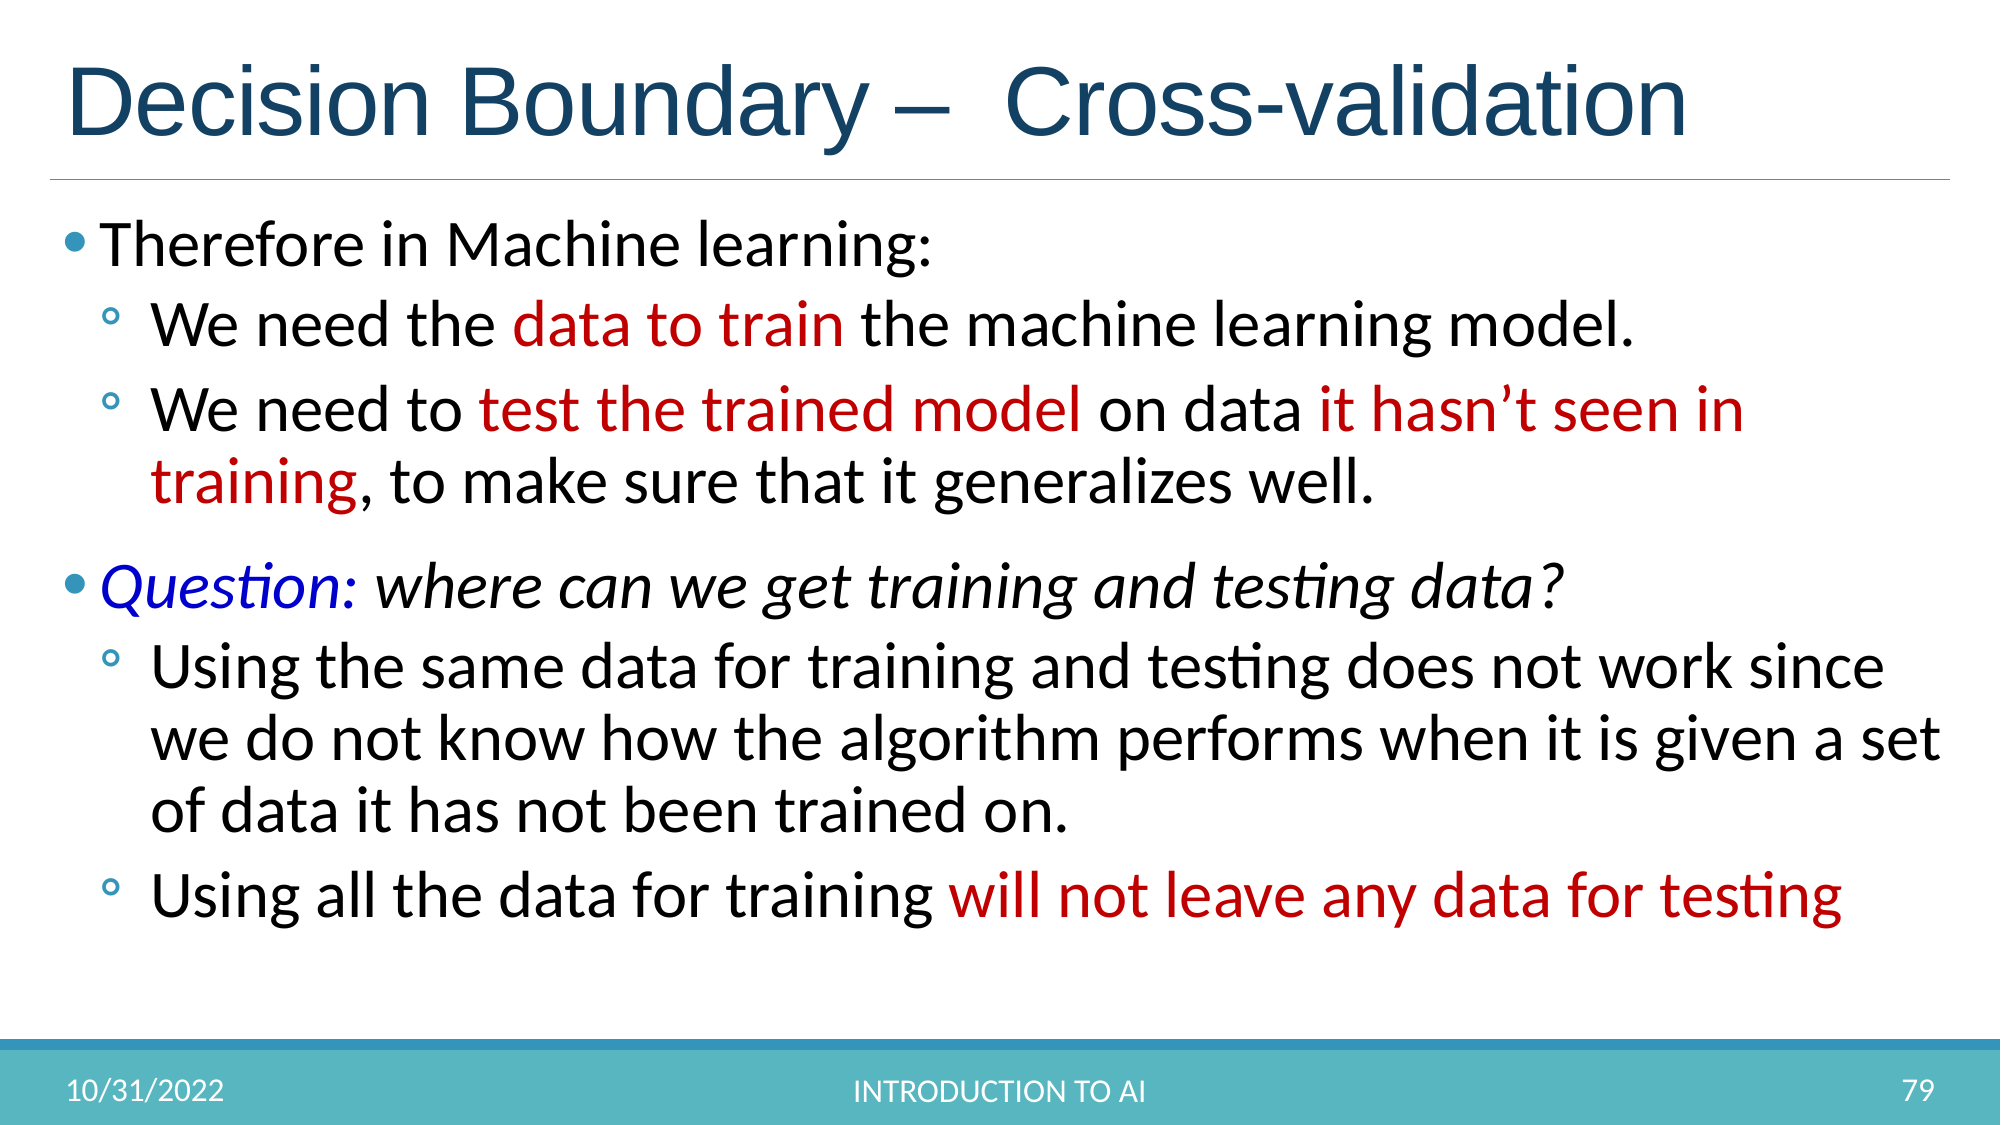

# Decision Boundary –  Cross-validation
Therefore in Machine learning:
We need the data to train the machine learning model.
We need to test the trained model on data it hasn’t seen in training, to make sure that it generalizes well.
Question: where can we get training and testing data?
Using the same data for training and testing does not work since we do not know how the algorithm performs when it is given a set of data it has not been trained on.
Using all the data for training will not leave any data for testing

10/31/2022
79
Introduction to AI